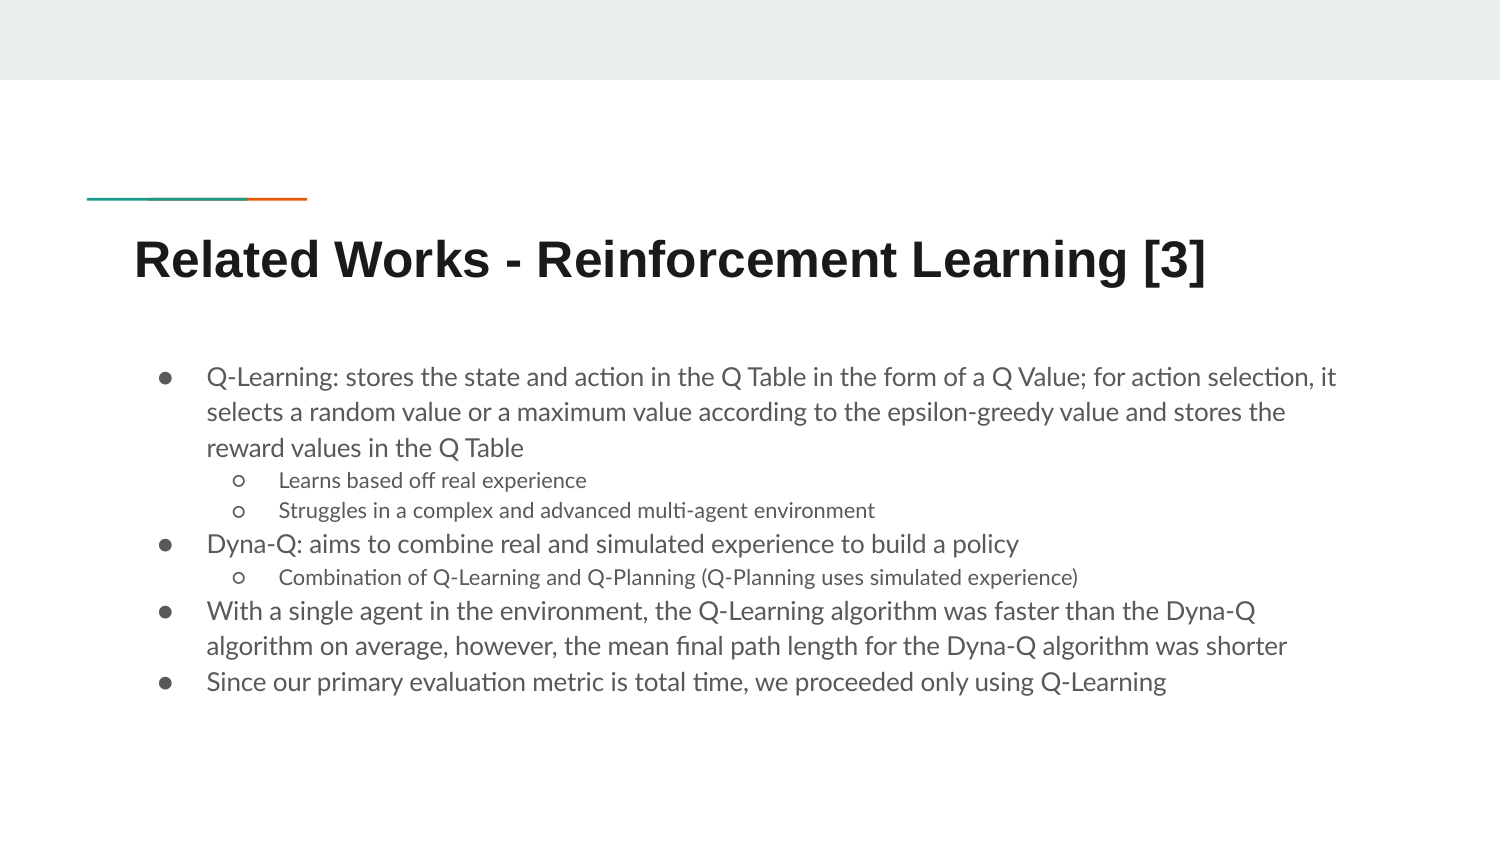

# Related Works - Reinforcement Learning [3]
Q-Learning: stores the state and action in the Q Table in the form of a Q Value; for action selection, it selects a random value or a maximum value according to the epsilon-greedy value and stores the reward values in the Q Table
Learns based off real experience
Struggles in a complex and advanced multi-agent environment
Dyna-Q: aims to combine real and simulated experience to build a policy
Combination of Q-Learning and Q-Planning (Q-Planning uses simulated experience)
With a single agent in the environment, the Q-Learning algorithm was faster than the Dyna-Q algorithm on average, however, the mean final path length for the Dyna-Q algorithm was shorter
Since our primary evaluation metric is total time, we proceeded only using Q-Learning